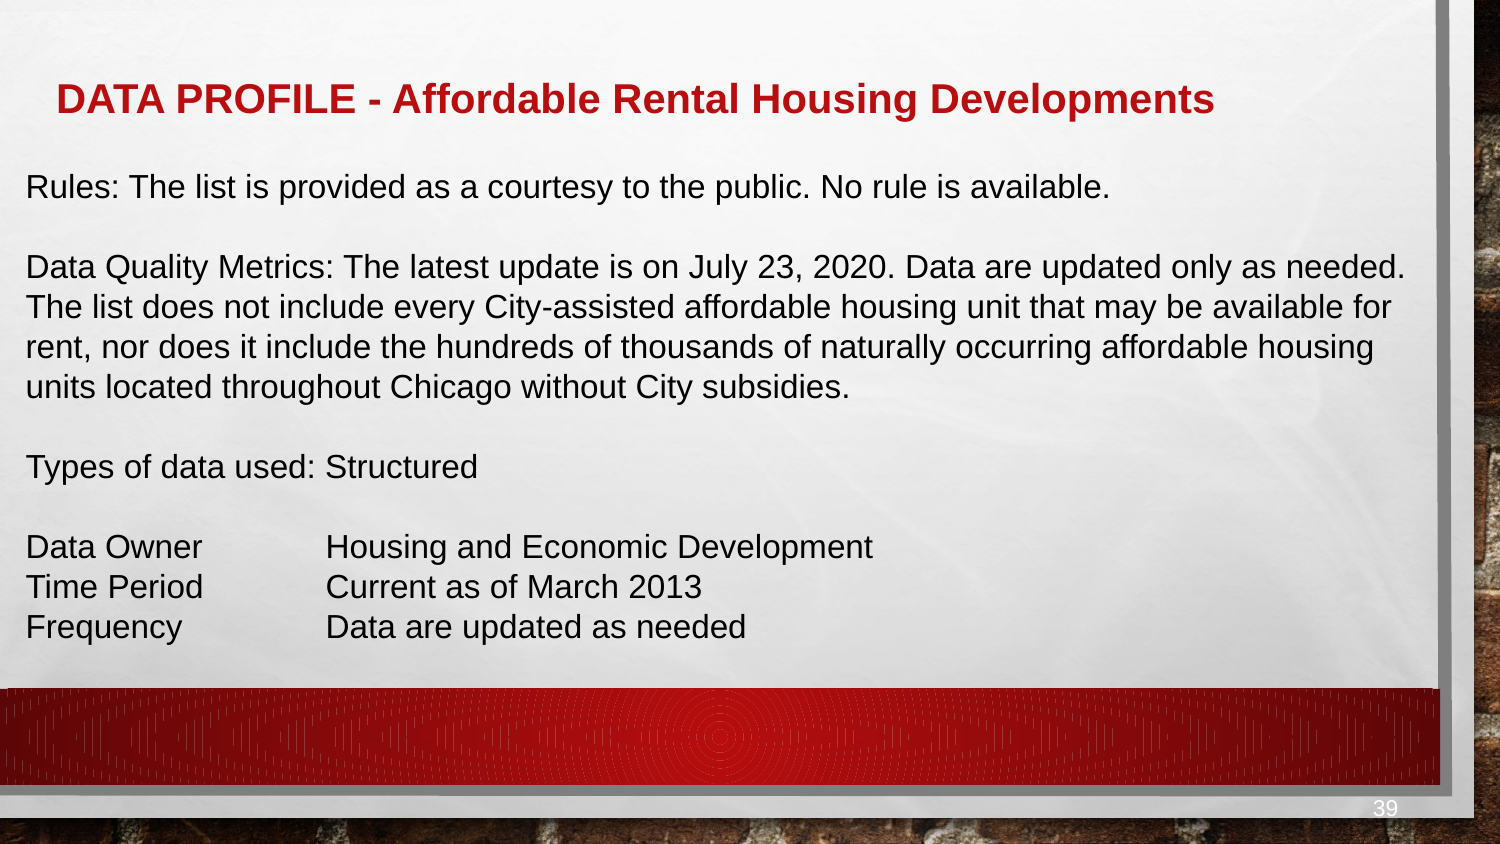

DATA PROFILE - Affordable Rental Housing Developments
Rules: The list is provided as a courtesy to the public. No rule is available.

Data Quality Metrics: The latest update is on July 23, 2020. Data are updated only as needed. The list does not include every City-assisted affordable housing unit that may be available for rent, nor does it include the hundreds of thousands of naturally occurring affordable housing units located throughout Chicago without City subsidies.

Types of data used: Structured

Data Owner	Housing and Economic Development
Time Period	Current as of March 2013
Frequency	Data are updated as needed

39